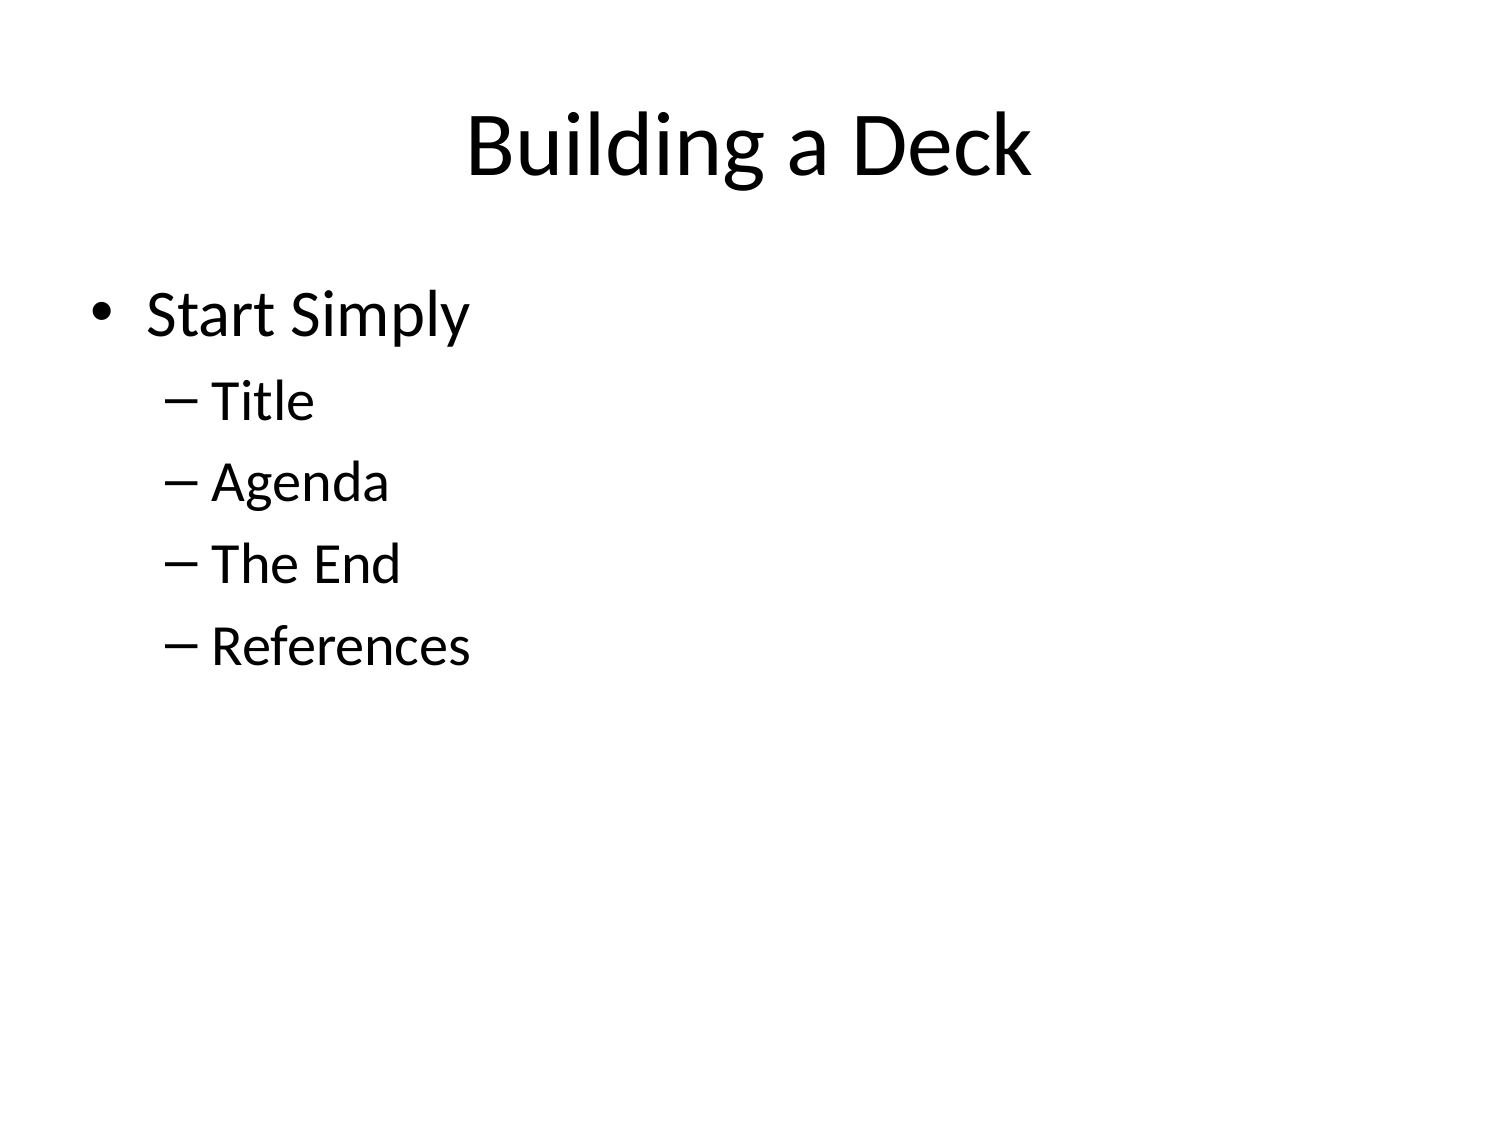

# Building a Deck
Start Simply
Title
Agenda
The End
References